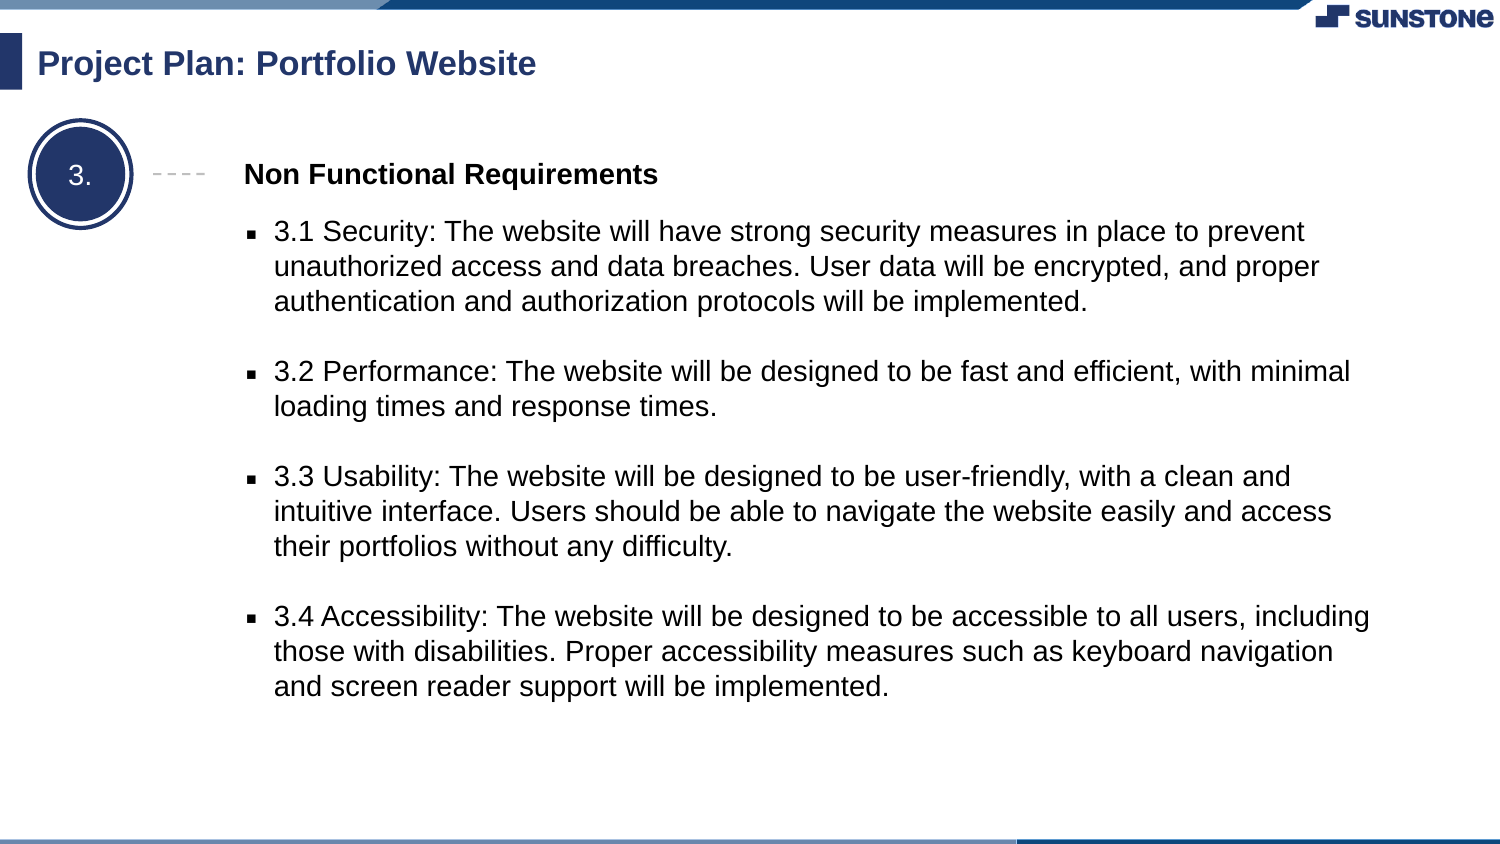

# Project Plan: Portfolio Website

3.
Non Functional Requirements

3.1 Security: The website will have strong security measures in place to prevent unauthorized access and data breaches. User data will be encrypted, and proper authentication and authorization protocols will be implemented.

3.2 Performance: The website will be designed to be fast and efficient, with minimal loading times and response times.

3.3 Usability: The website will be designed to be user-friendly, with a clean and intuitive interface. Users should be able to navigate the website easily and access their portfolios without any difficulty.

3.4 Accessibility: The website will be designed to be accessible to all users, including those with disabilities. Proper accessibility measures such as keyboard navigation and screen reader support will be implemented.